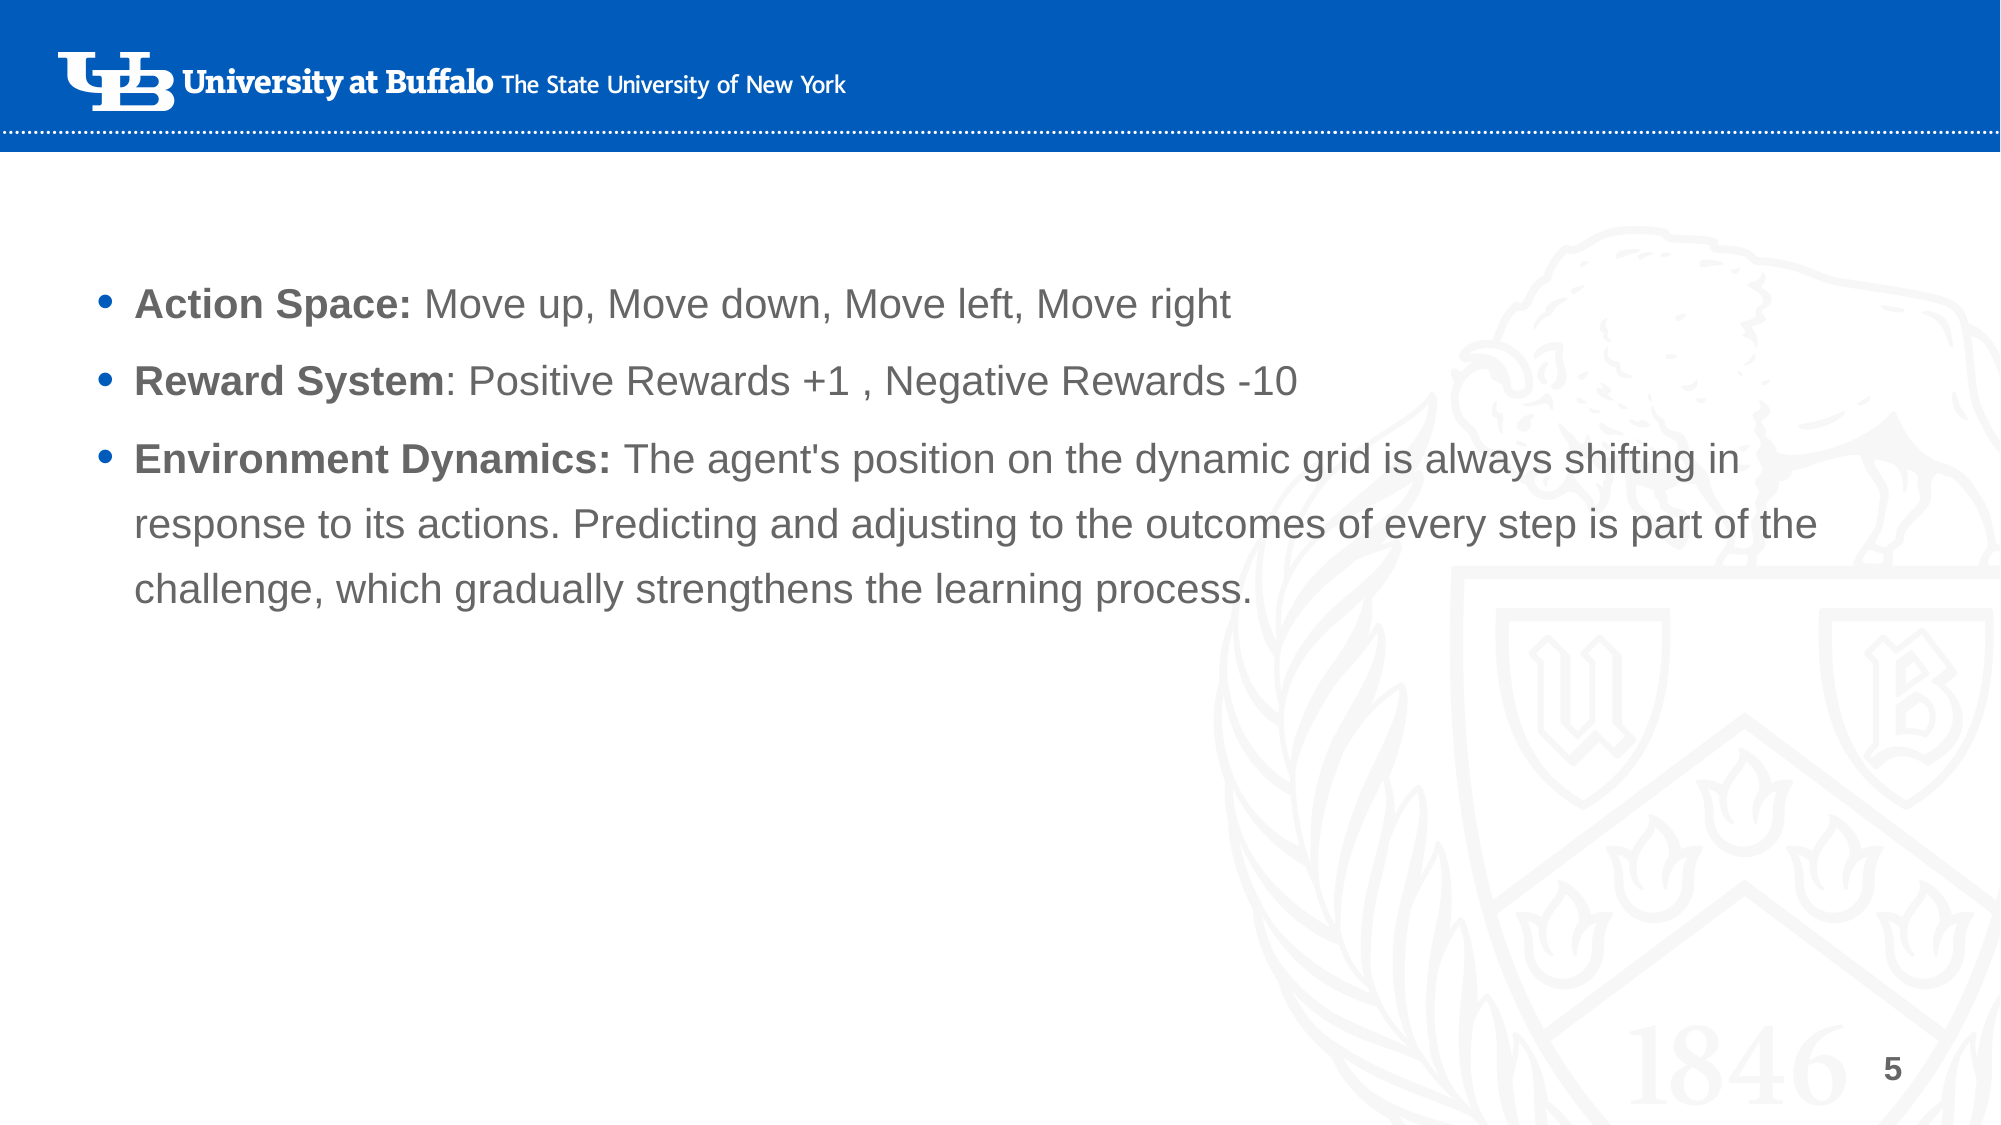

Action Space: Move up, Move down, Move left, Move right
Reward System: Positive Rewards +1 , Negative Rewards -10
Environment Dynamics: The agent's position on the dynamic grid is always shifting in response to its actions. Predicting and adjusting to the outcomes of every step is part of the challenge, which gradually strengthens the learning process.

5